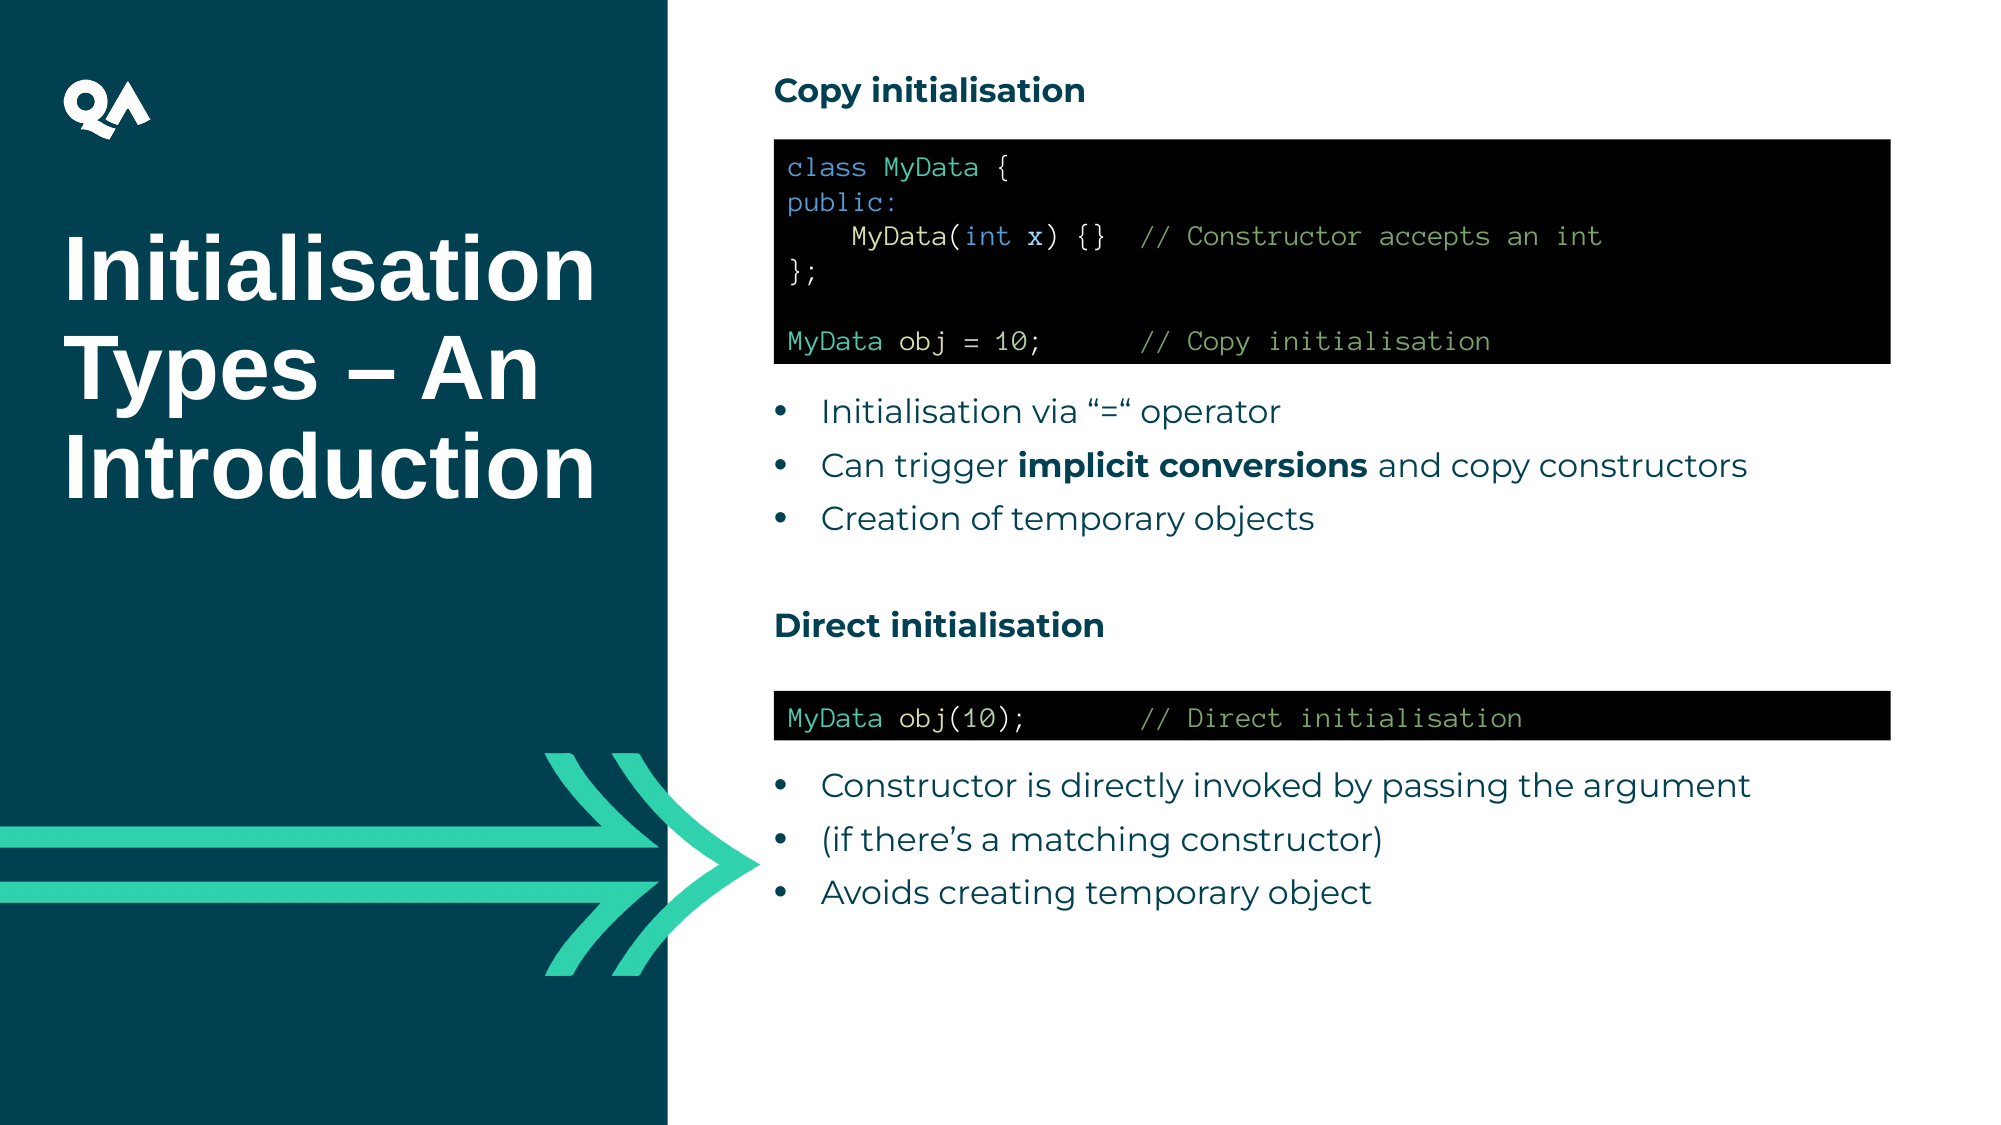

Copy initialisation

Initialisation via “=“ operator
Can trigger implicit conversions and copy constructors
Creation of temporary objects

Direct initialisation

Constructor is directly invoked by passing the argument
(if there’s a matching constructor)
Avoids creating temporary object

class MyData {
public:
    MyData(int x) {}  // Constructor accepts an int
};
MyData obj = 10;      // Copy initialisation
Initialisation Types – An Introduction
MyData obj(10);       // Direct initialisation